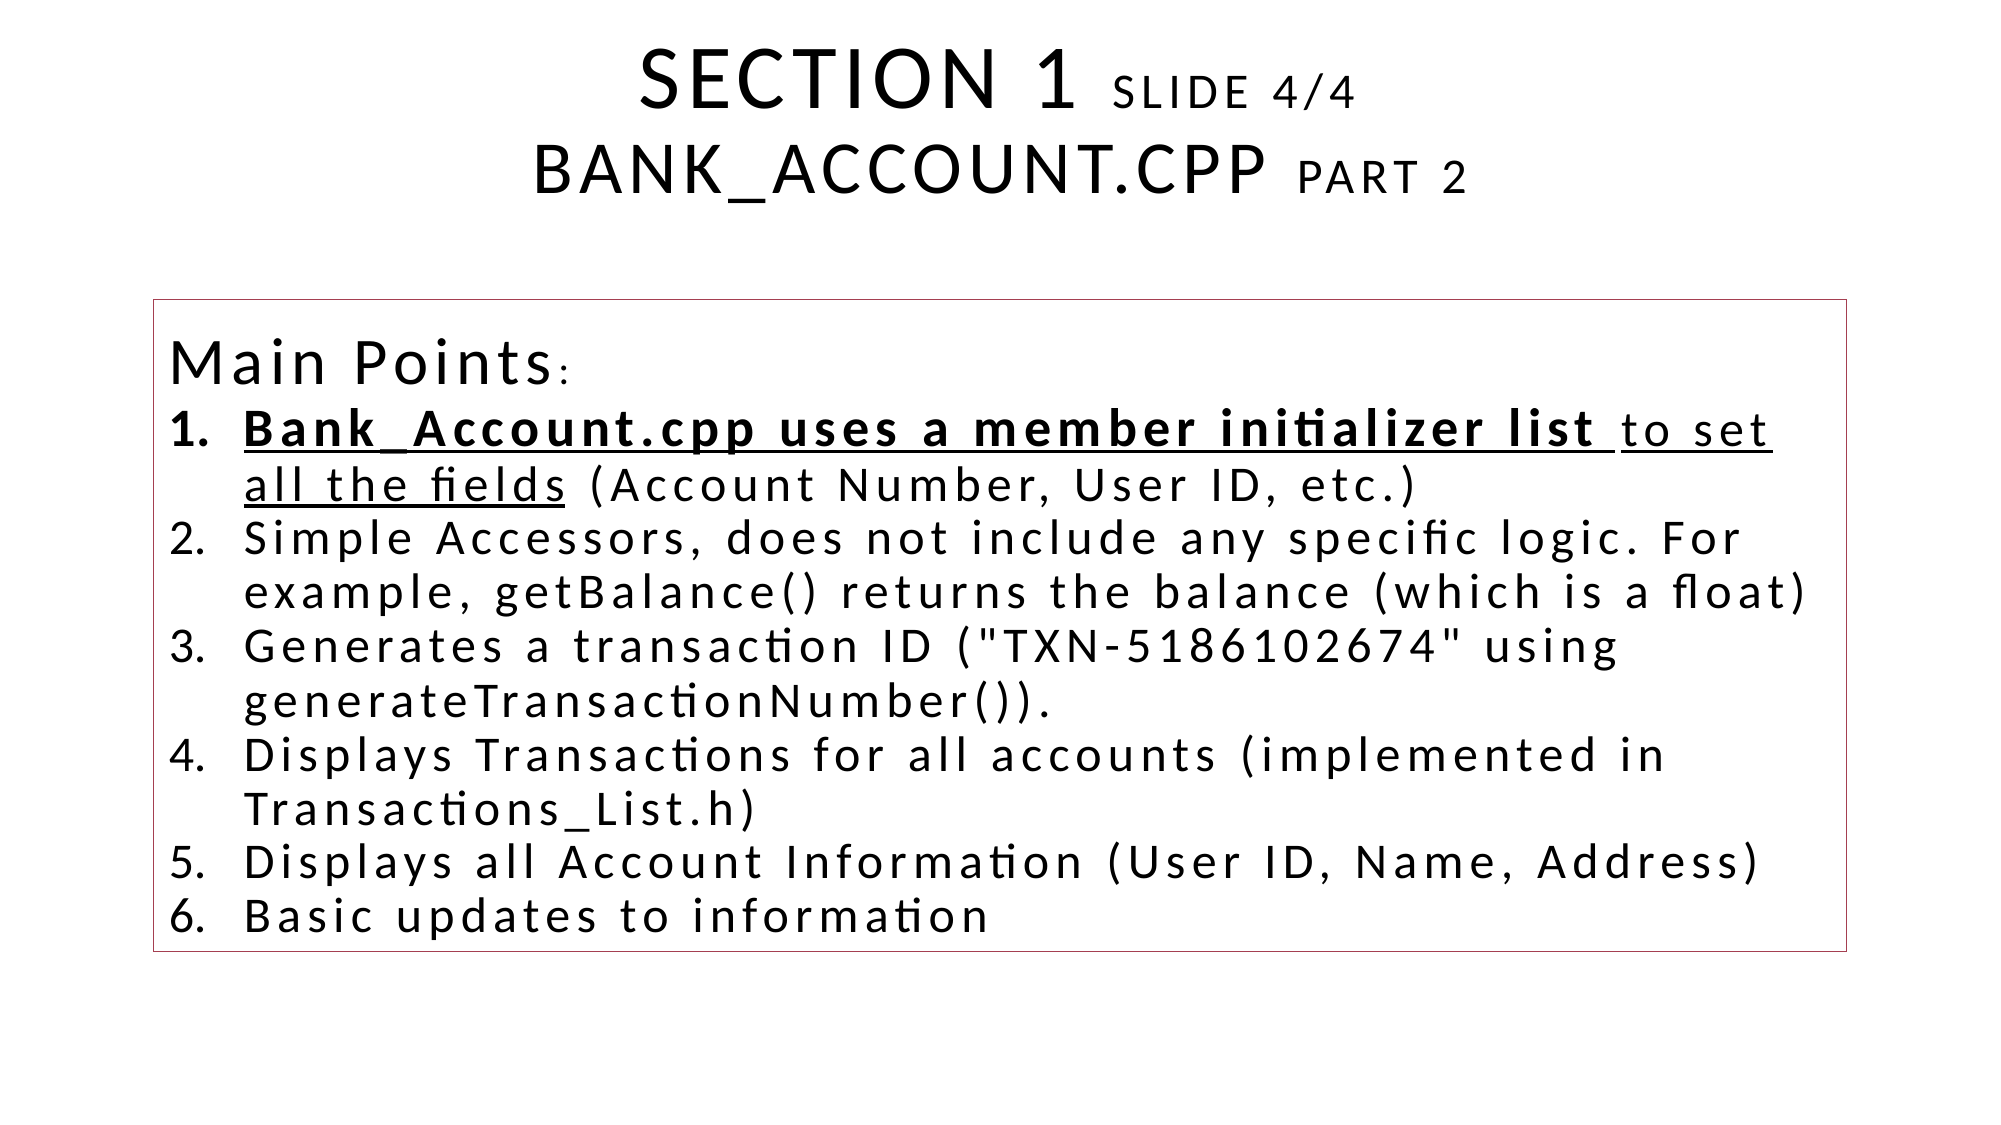

Section 1 Slide 4/4
Bank_Account.CPP part 2
Main Points:
Bank_Account.cpp uses a member initializer list to set all the fields (Account Number, User ID, etc.)
Simple Accessors, does not include any specific logic. For example, getBalance() returns the balance (which is a float)
Generates a transaction ID ("TXN-5186102674" using generateTransactionNumber()).
Displays Transactions for all accounts (implemented in Transactions_List.h)
Displays all Account Information (User ID, Name, Address)
Basic updates to information